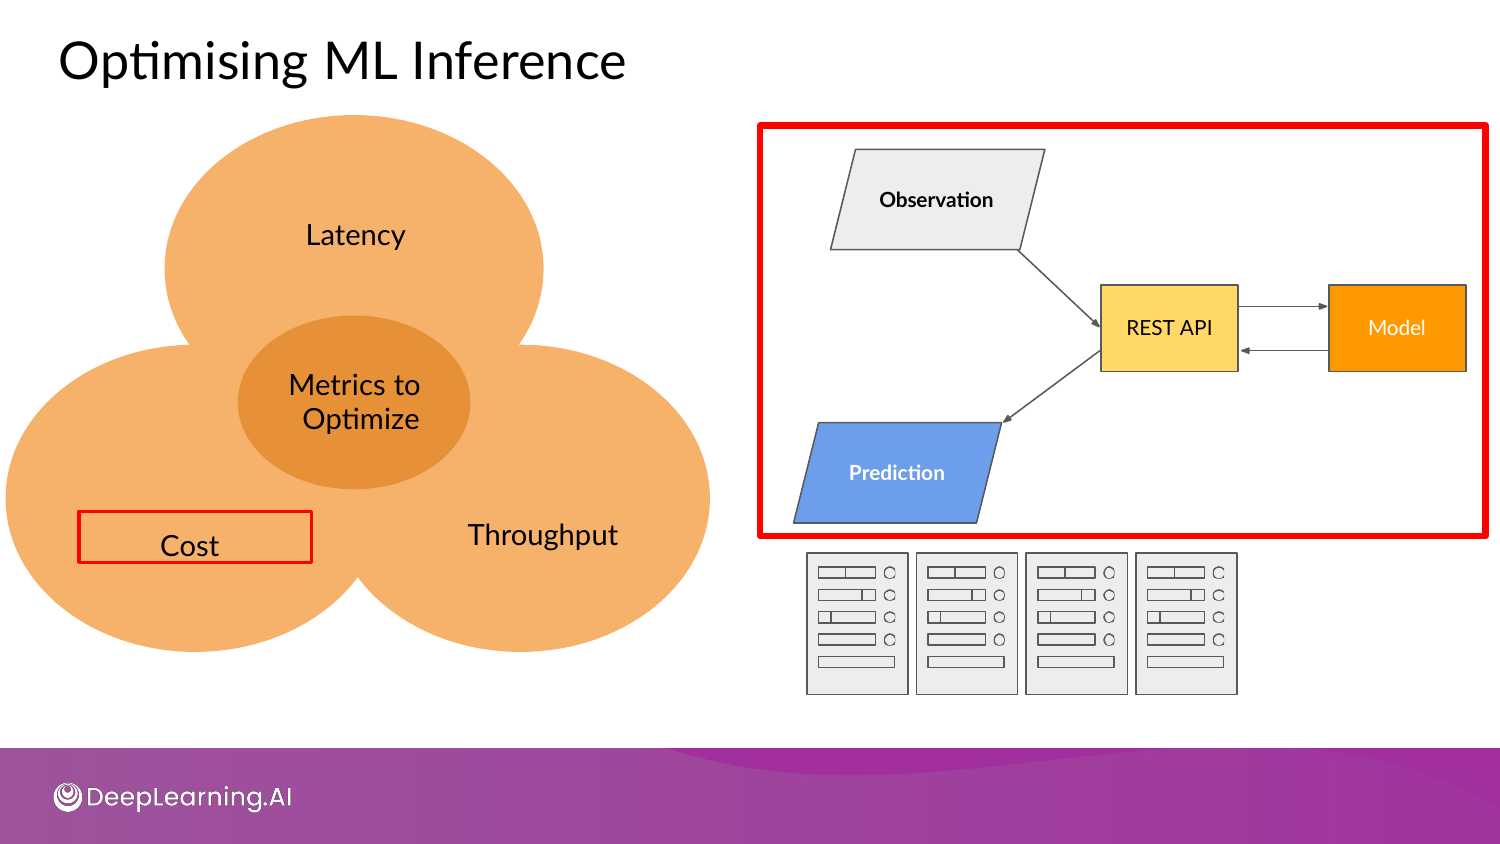

# Optimising ML Inference

Observation
Latency

REST API
Model

Metrics to  Optimize

Prediction
Cost
Throughput